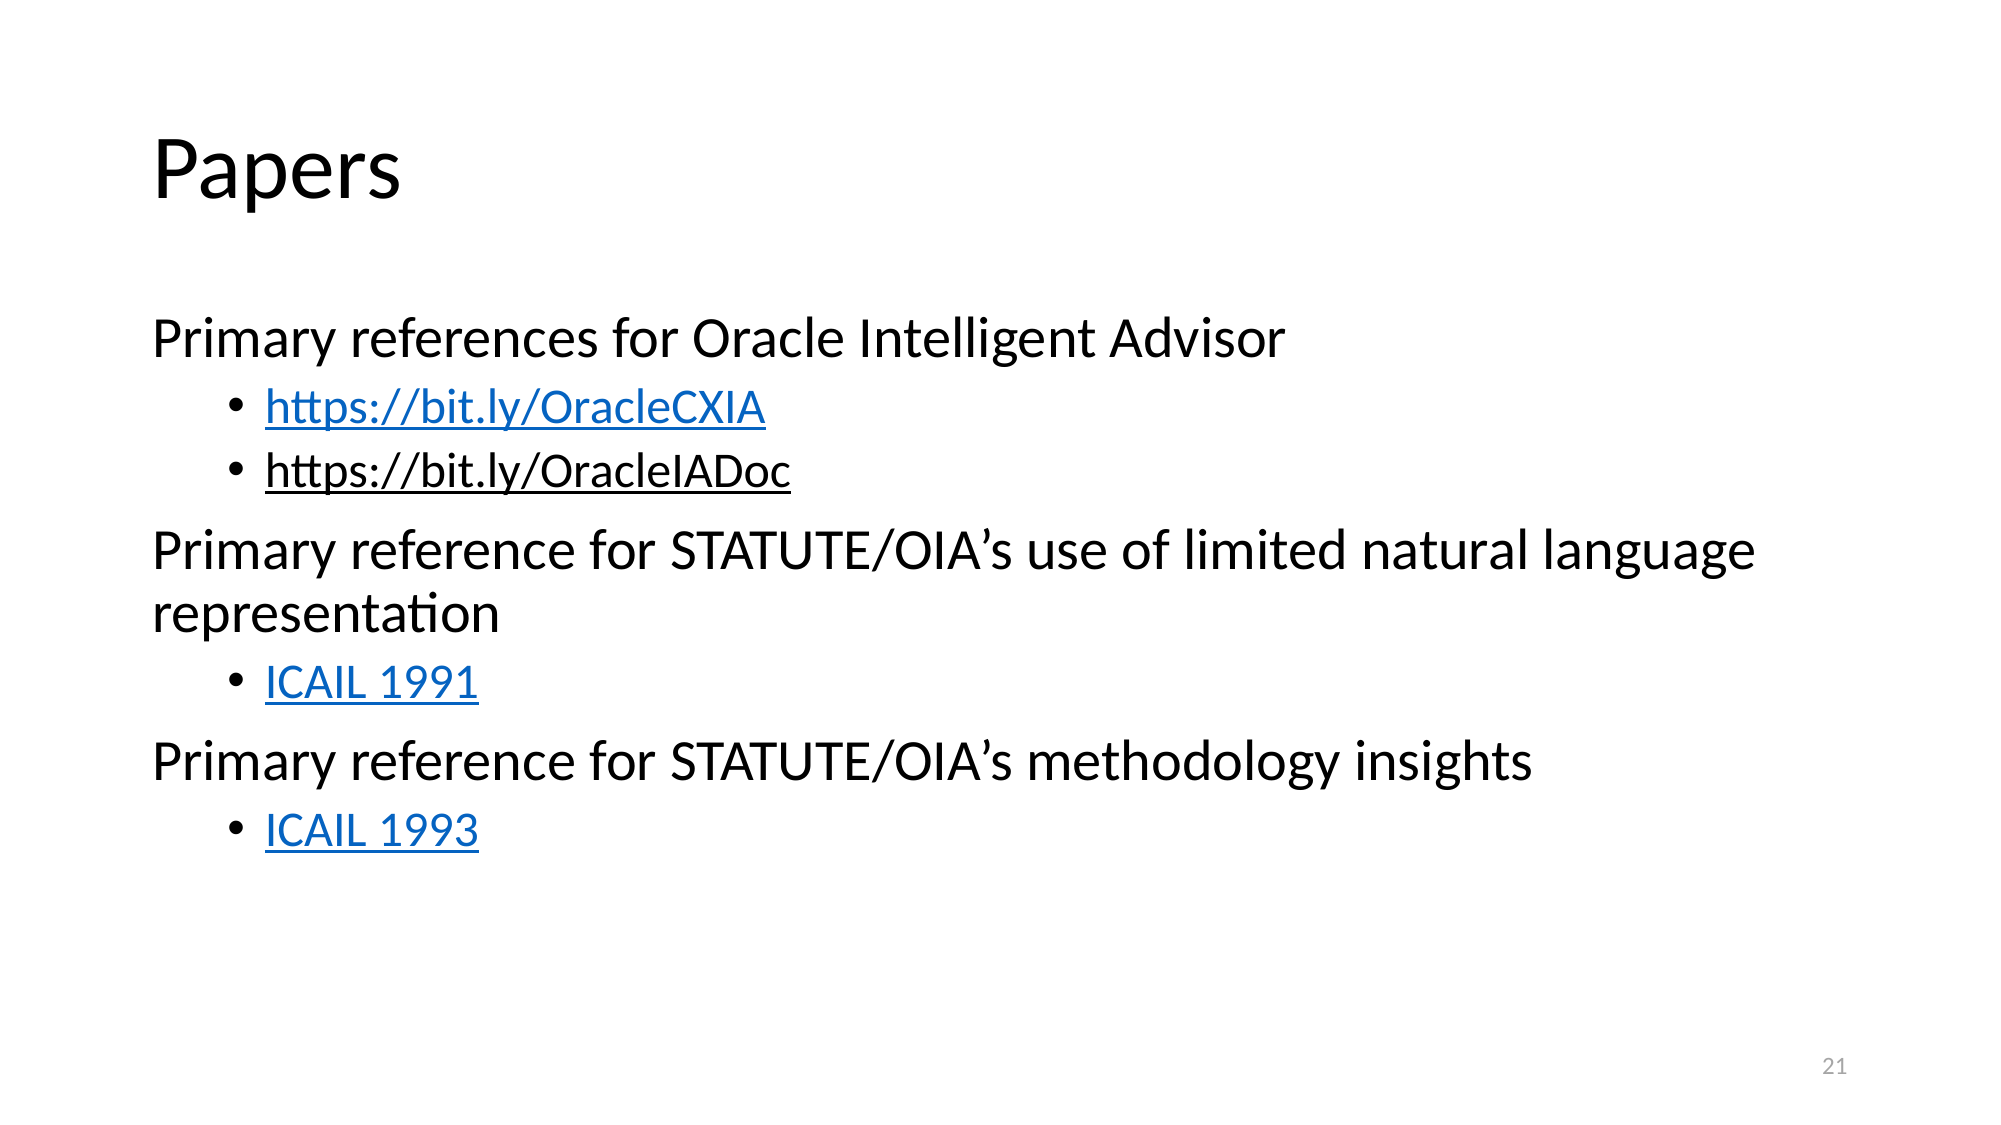

# Papers
Primary references for Oracle Intelligent Advisor
https://bit.ly/OracleCXIA
https://bit.ly/OracleIADoc
Primary reference for STATUTE/OIA’s use of limited natural language representation
ICAIL 1991
Primary reference for STATUTE/OIA’s methodology insights
ICAIL 1993
21